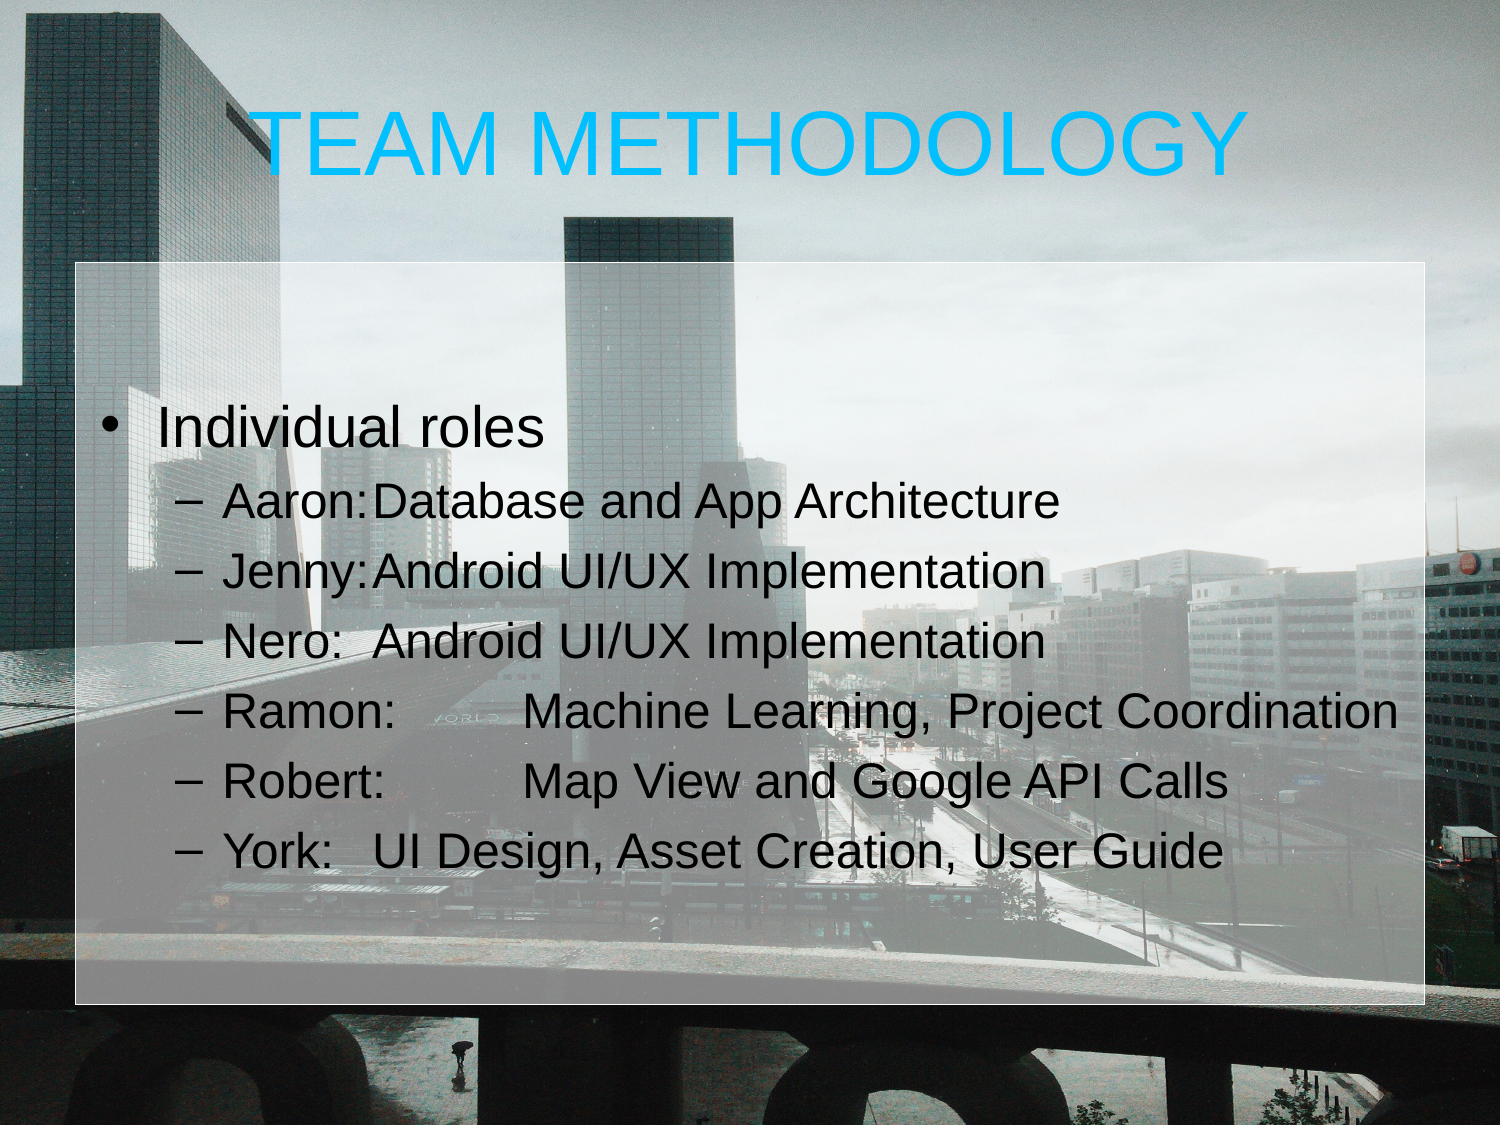

# TEAM METHODOLOGY
Individual roles
Aaron:	Database and App Architecture
Jenny:	Android UI/UX Implementation
Nero:	Android UI/UX Implementation
Ramon:	Machine Learning, Project Coordination
Robert:	Map View and Google API Calls
York:	UI Design, Asset Creation, User Guide